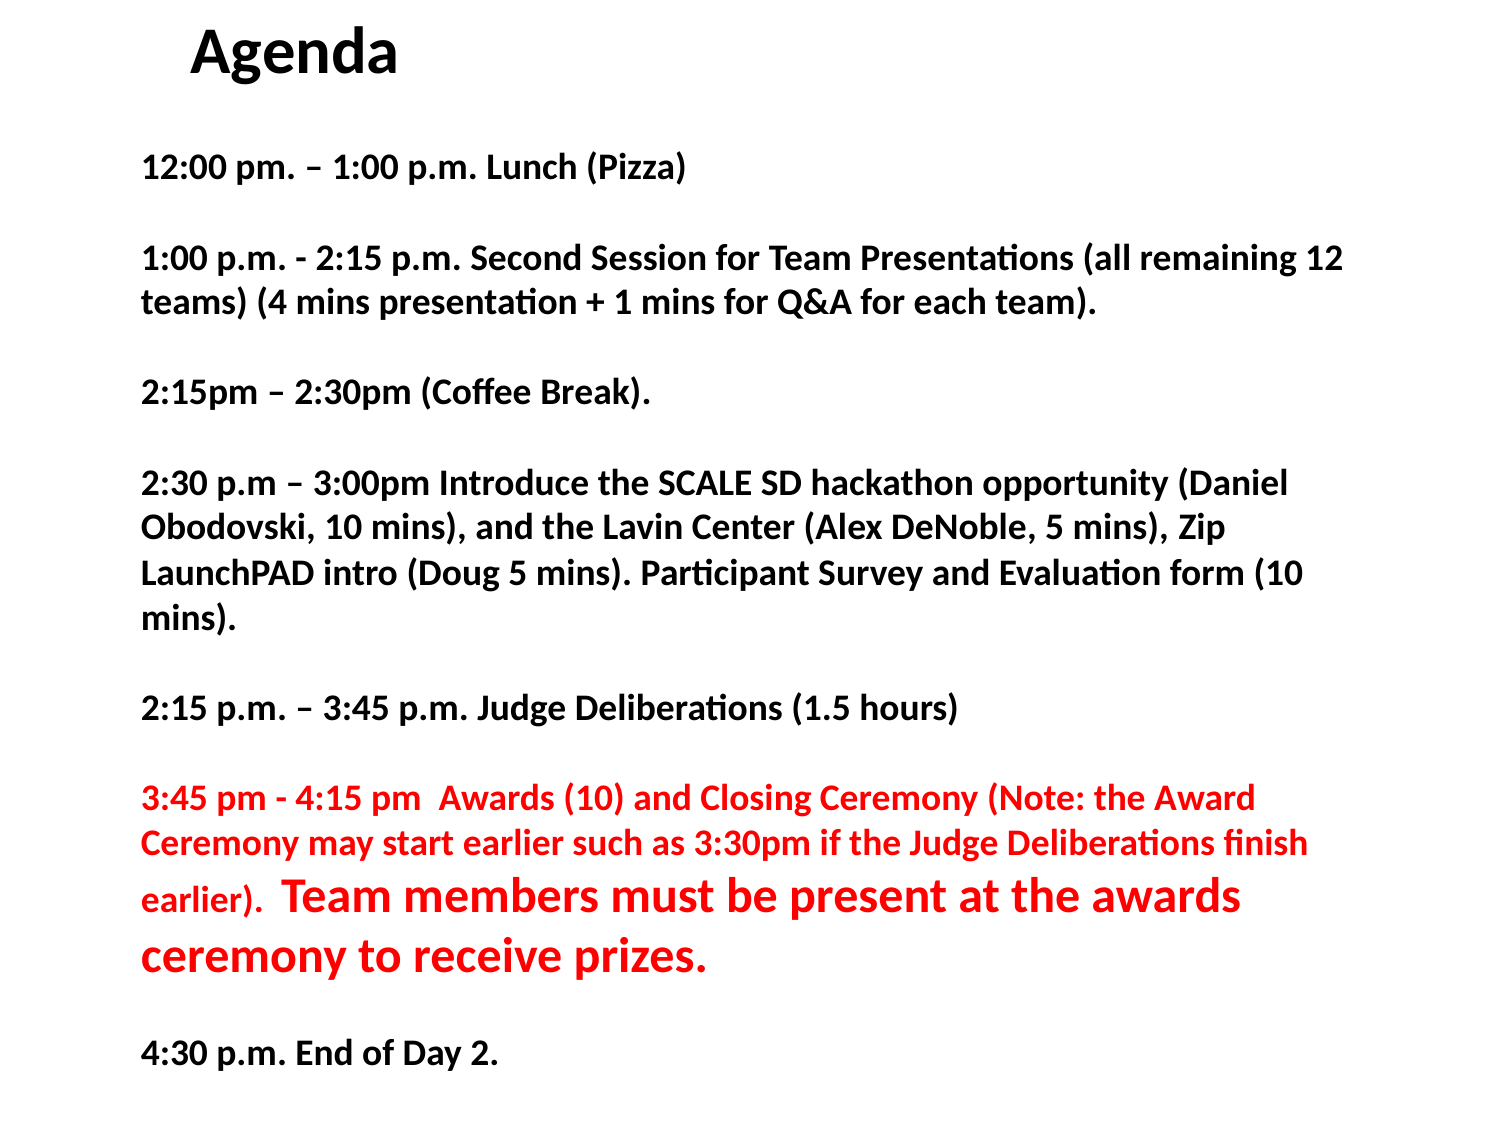

Agenda
12:00 pm. – 1:00 p.m. Lunch (Pizza)

1:00 p.m. - 2:15 p.m. Second Session for Team Presentations (all remaining 12 teams) (4 mins presentation + 1 mins for Q&A for each team).

2:15pm – 2:30pm (Coffee Break).

2:30 p.m – 3:00pm Introduce the SCALE SD hackathon opportunity (Daniel Obodovski, 10 mins), and the Lavin Center (Alex DeNoble, 5 mins), Zip LaunchPAD intro (Doug 5 mins). Participant Survey and Evaluation form (10 mins).

2:15 p.m. – 3:45 p.m. Judge Deliberations (1.5 hours)

3:45 pm - 4:15 pm  Awards (10) and Closing Ceremony (Note: the Award Ceremony may start earlier such as 3:30pm if the Judge Deliberations finish earlier).  Team members must be present at the awards ceremony to receive prizes.

4:30 p.m. End of Day 2.